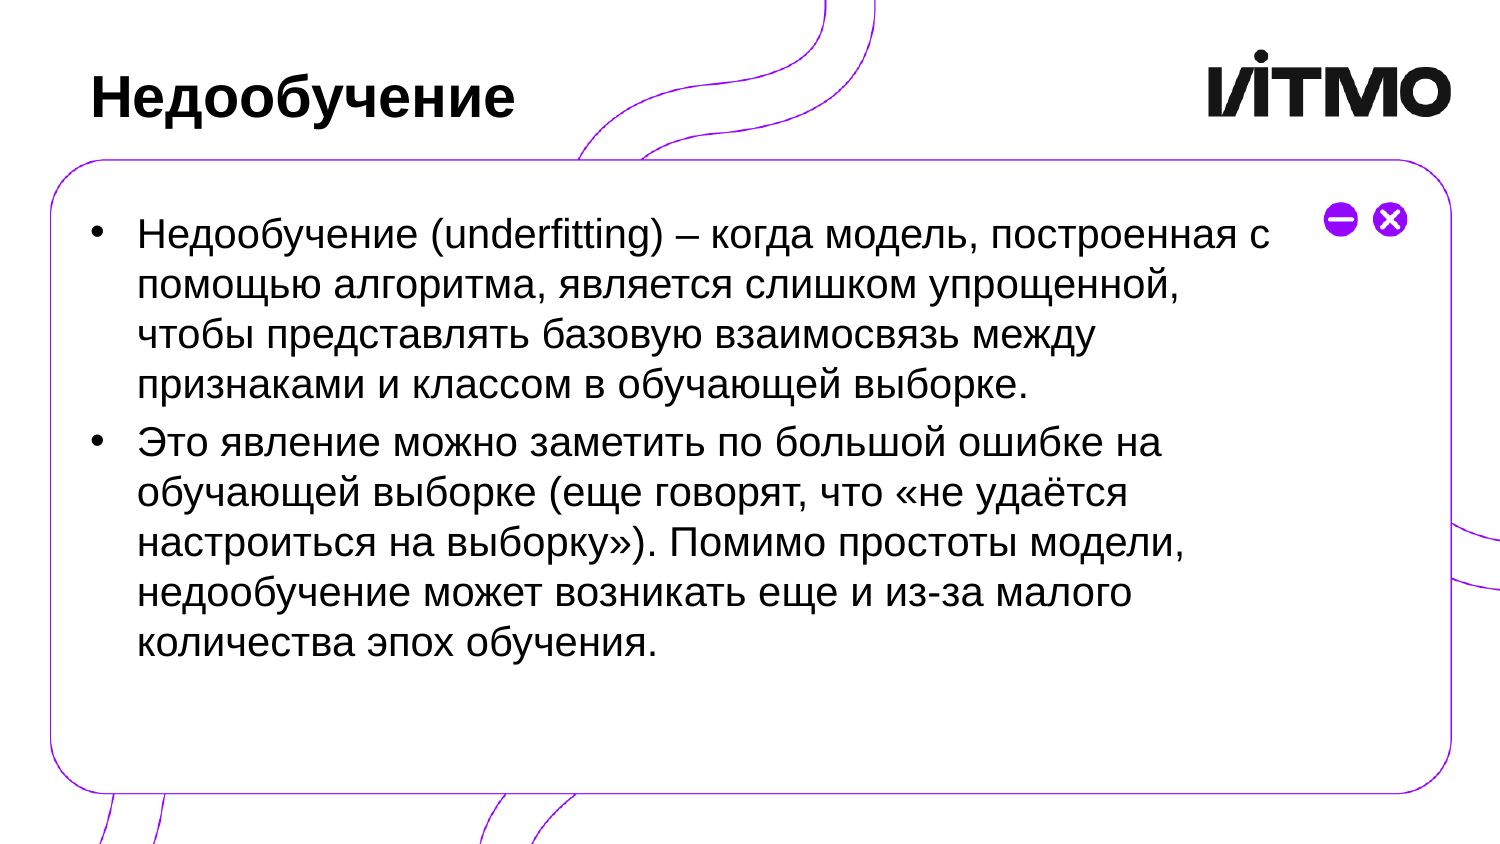

# Недообучение
Недообучение (underfitting) – когда модель, построенная с помощью алгоритма, является слишком упрощенной, чтобы представлять базовую взаимосвязь между признаками и классом в обучающей выборке.
Это явление можно заметить по большой ошибке на обучающей выборке (еще говорят, что «не удаётся настроиться на выборку»). Помимо простоты модели, недообучение может возникать еще и из-за малого количества эпох обучения.